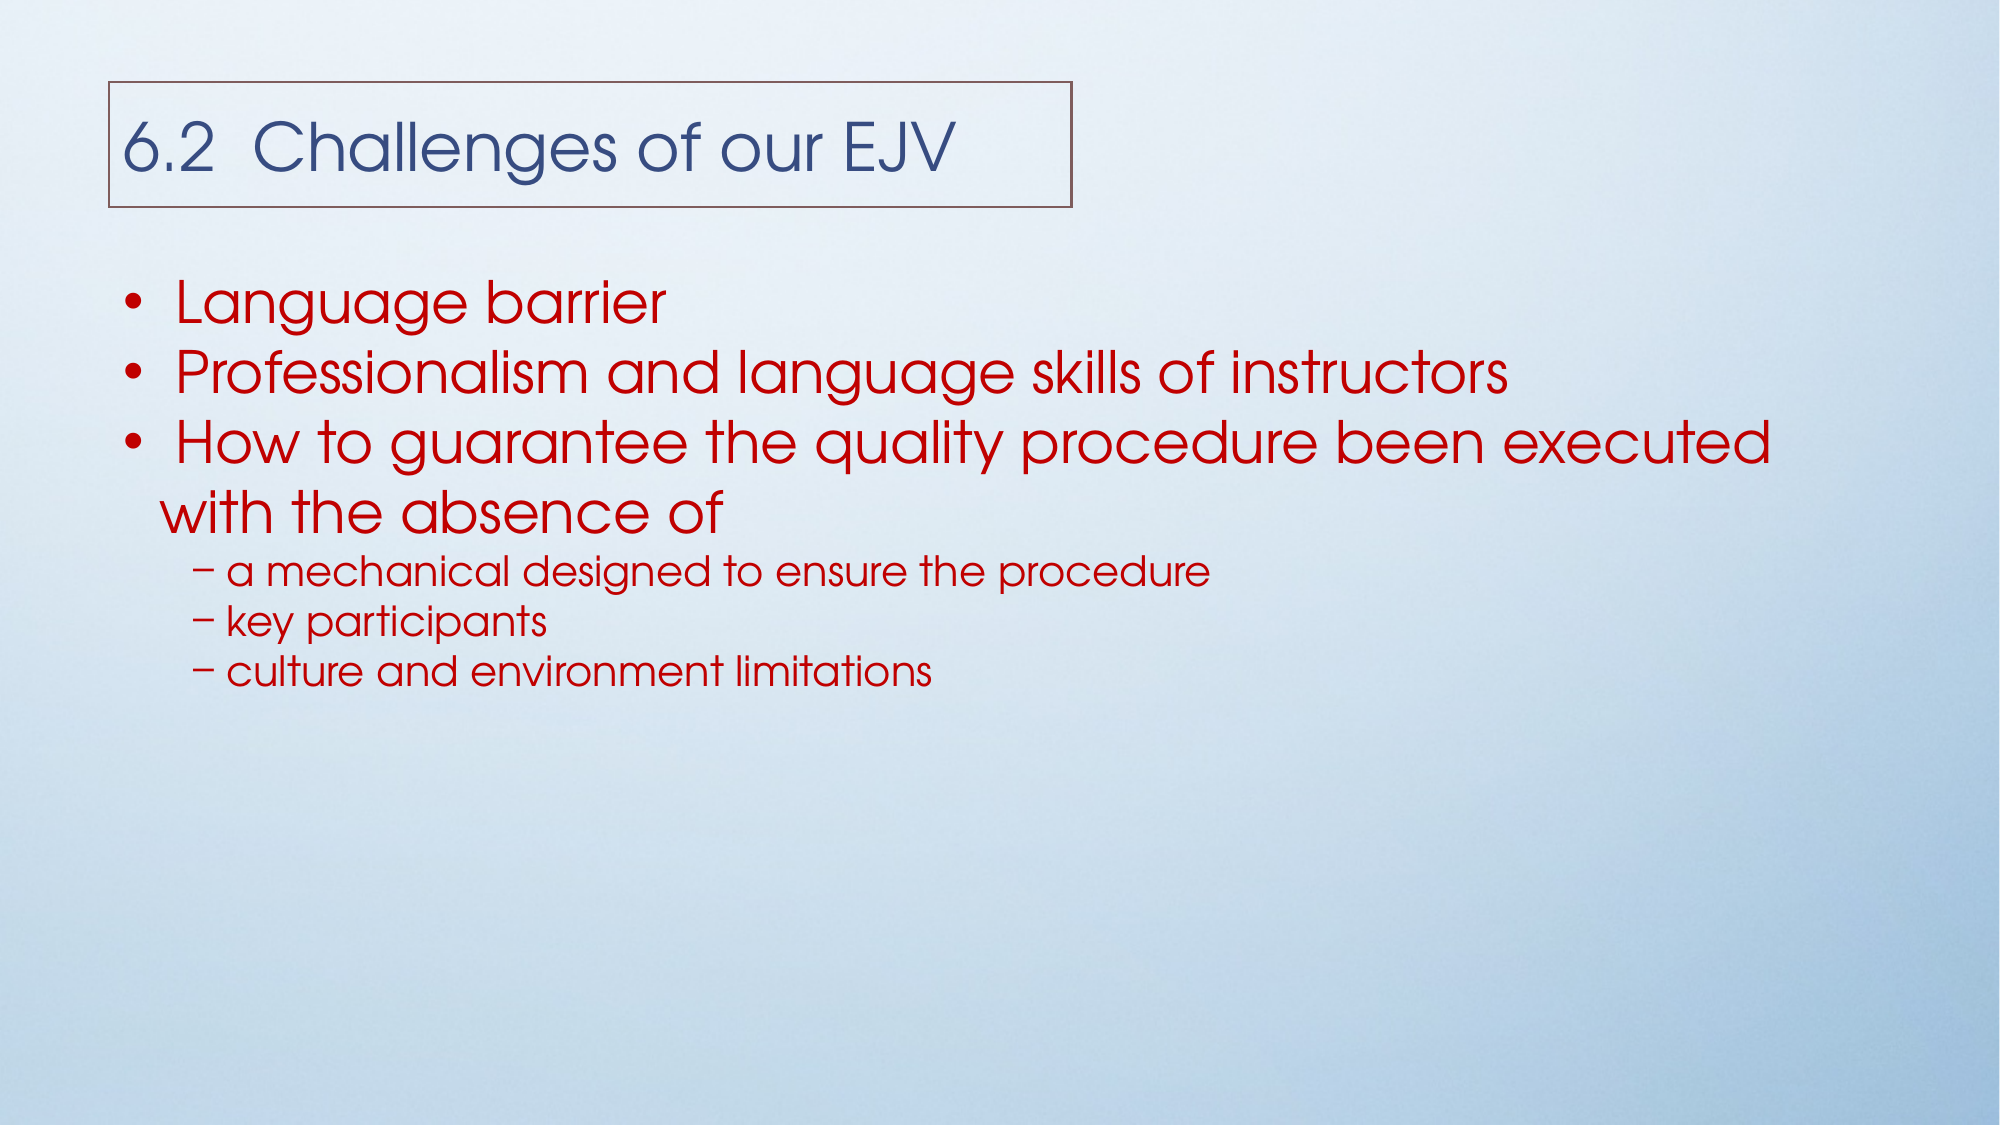

6.2  Challenges of our EJV
 Language barrier
 Professionalism and language skills of instructors
 How to guarantee the quality procedure been executed with the absence of
 a mechanical designed to ensure the procedure
 key participants
 culture and environment limitations